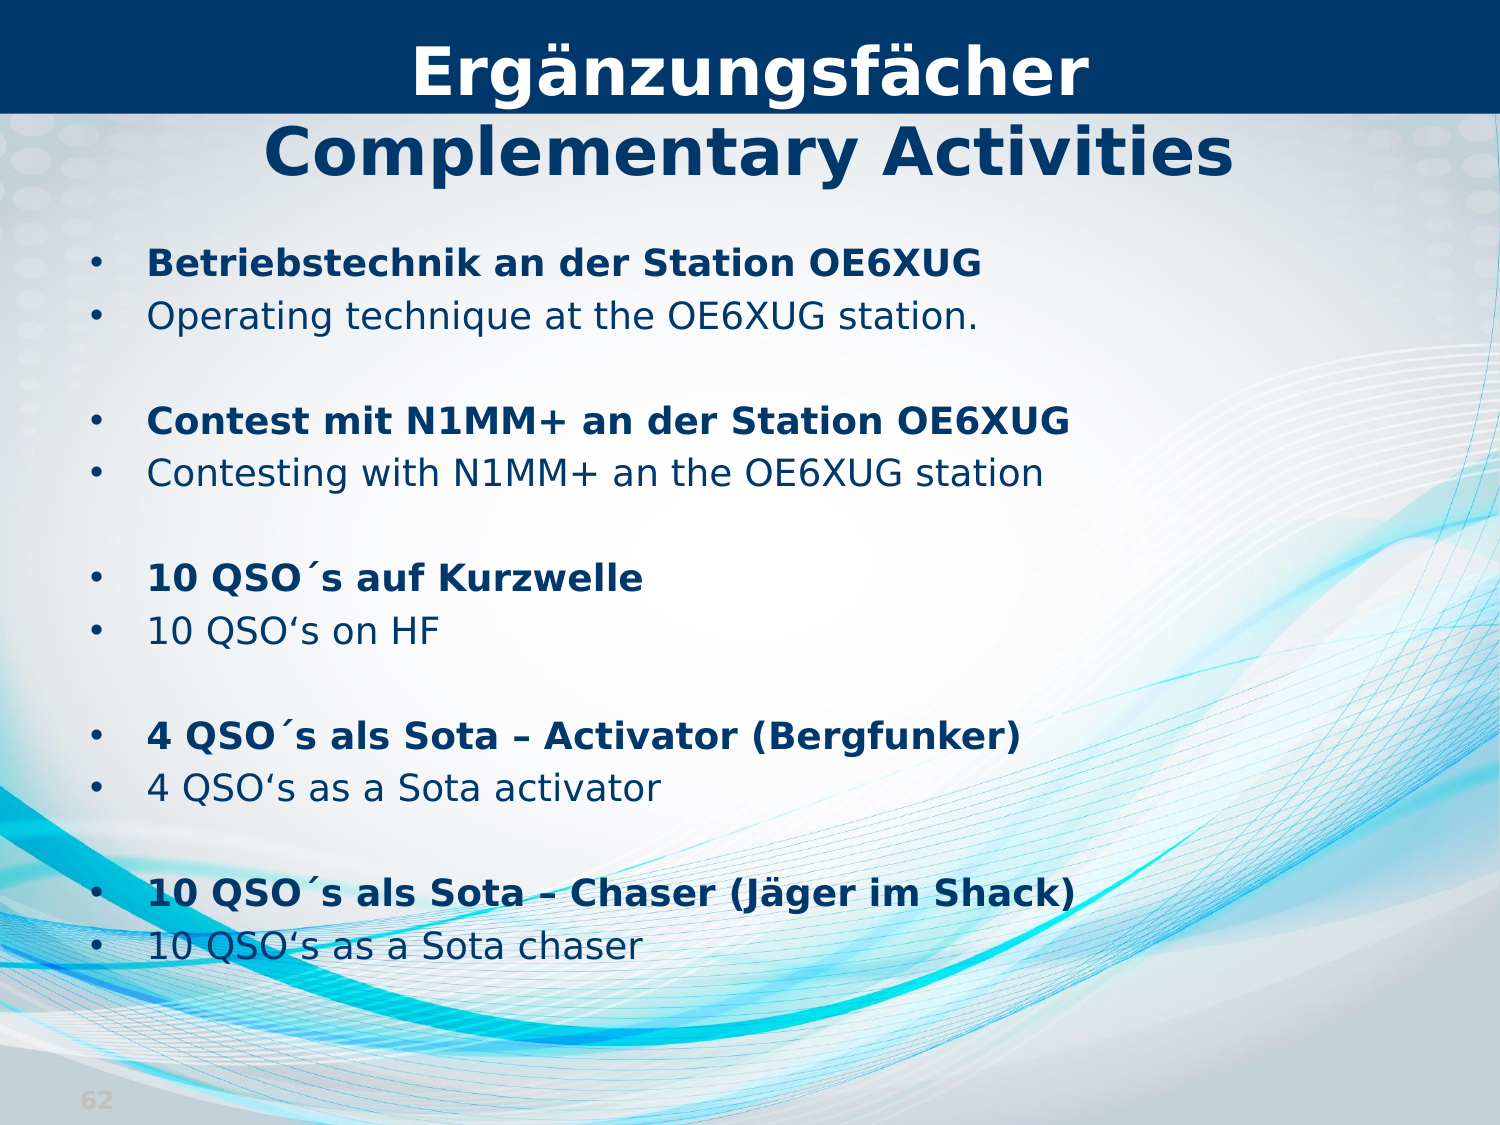

# Ergänzungsfächer Complementary Activities
Betriebstechnik an der Station OE6XUG
Operating technique at the OE6XUG station.

Contest mit N1MM+ an der Station OE6XUG
Contesting with N1MM+ an the OE6XUG station

10 QSO´s auf Kurzwelle
10 QSO‘s on HF

4 QSO´s als Sota – Activator (Bergfunker)
4 QSO‘s as a Sota activator

10 QSO´s als Sota – Chaser (Jäger im Shack)
10 QSO‘s as a Sota chaser
62